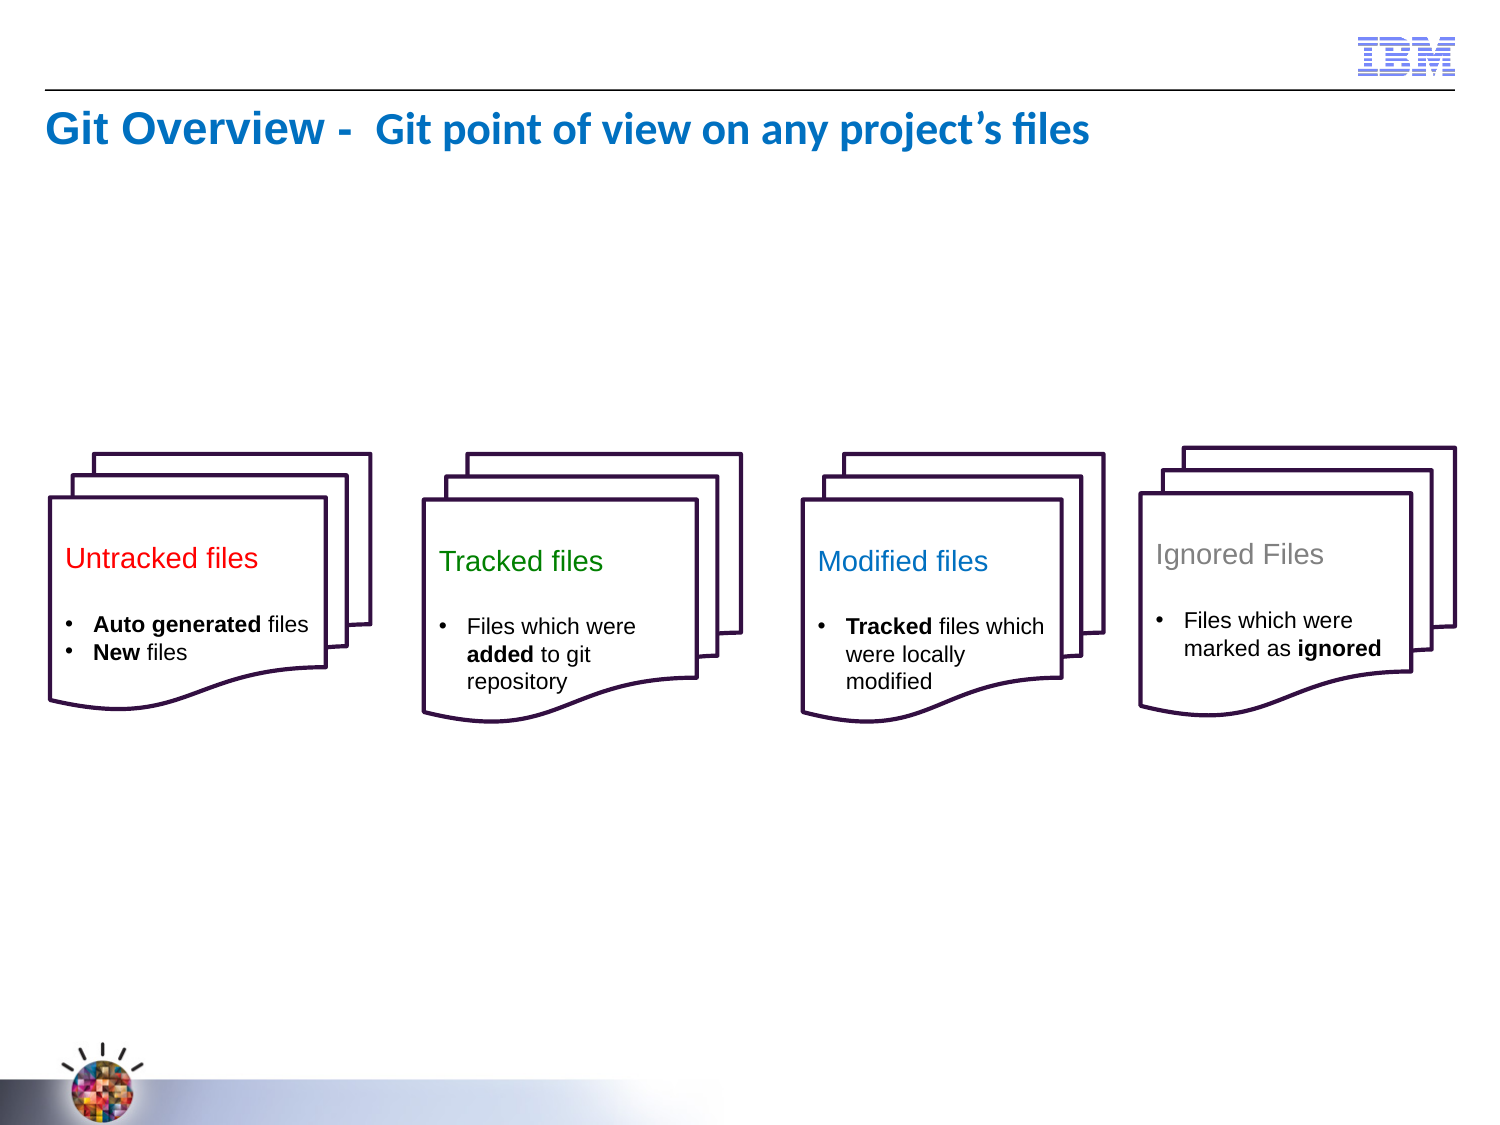

Git Overview -  Git point of view on any project’s files

Ignored Files

Files which were marked as ignored

Untracked files

Auto generated files
New files

Tracked files

Files which were added to git repository

Modified files

Tracked files which were locally modified